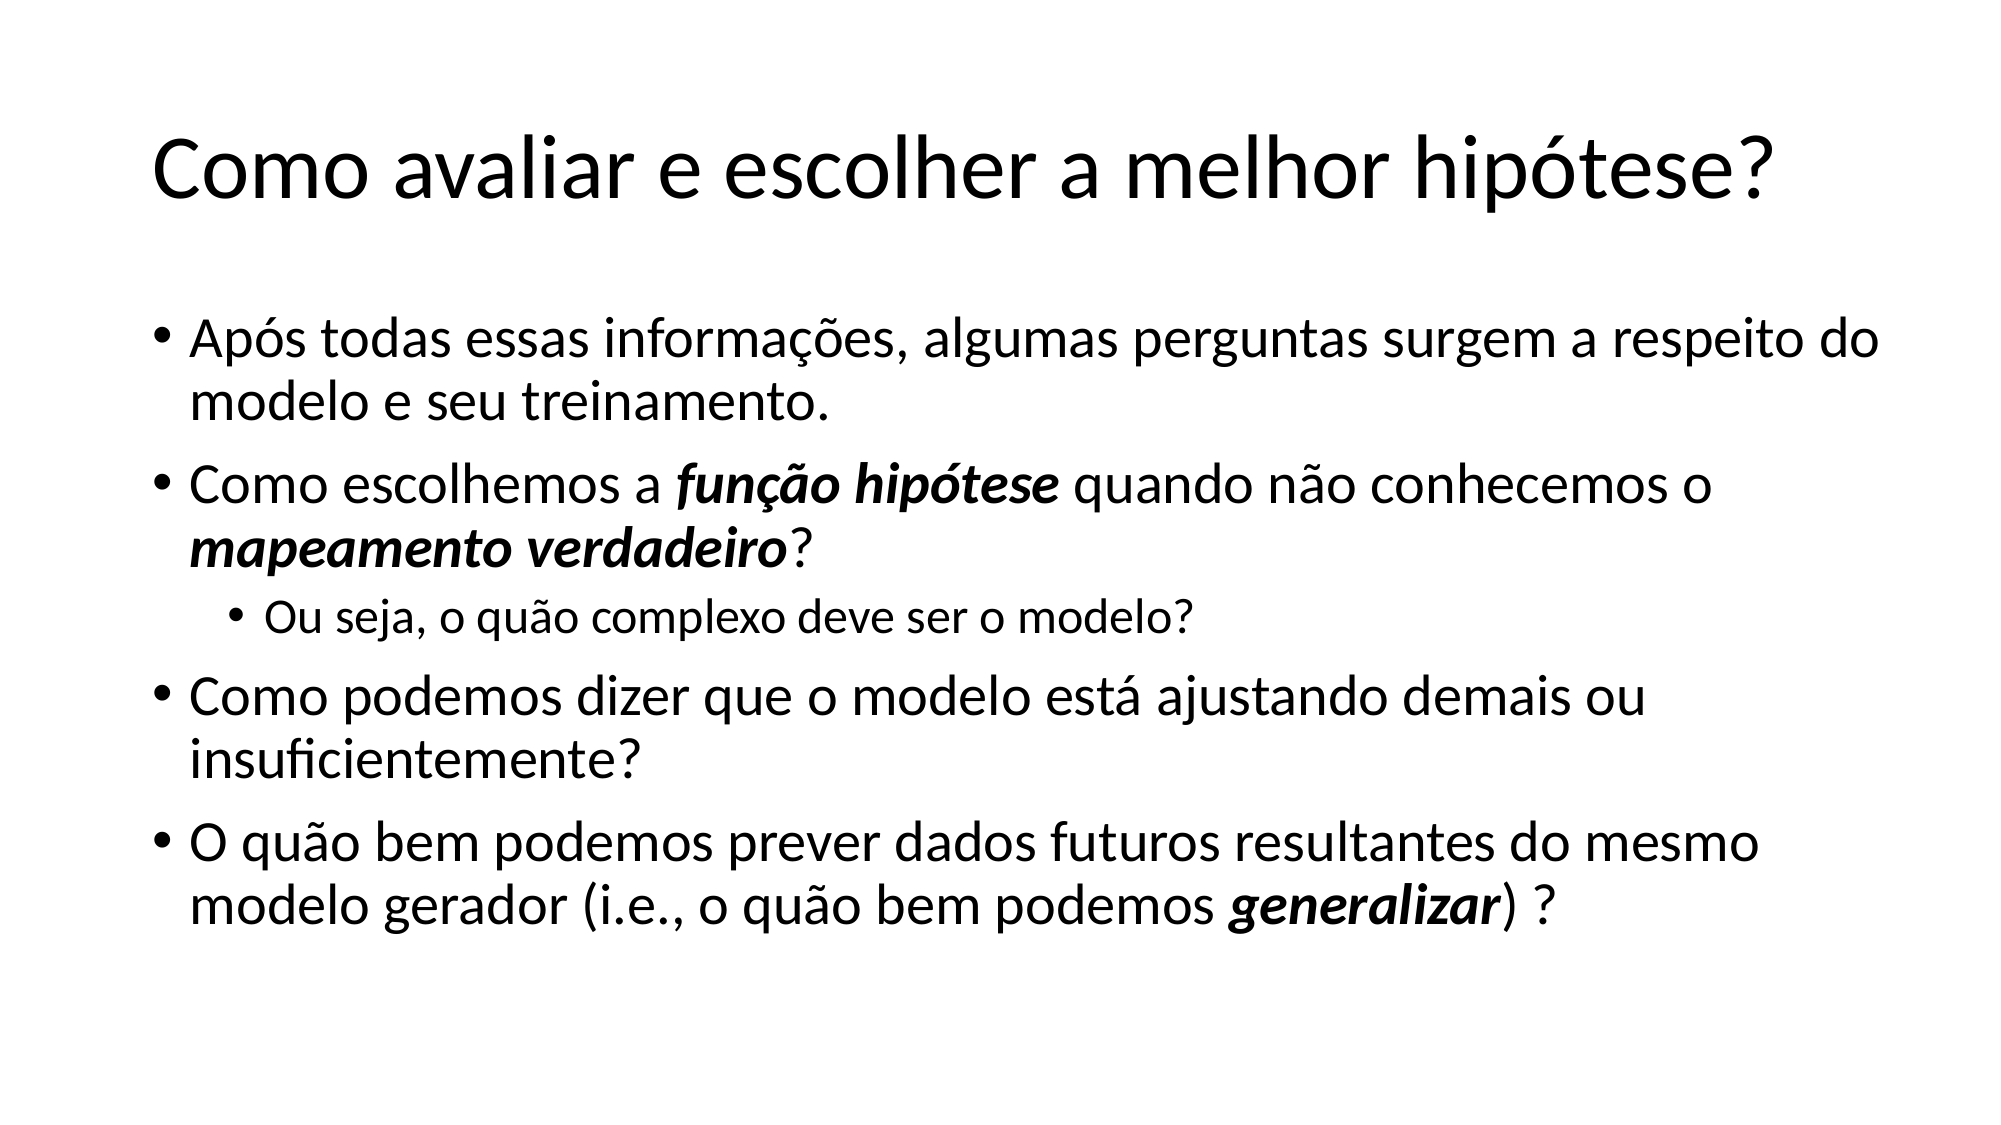

# Como avaliar e escolher a melhor hipótese?
Após todas essas informações, algumas perguntas surgem a respeito do modelo e seu treinamento.
Como escolhemos a função hipótese quando não conhecemos o mapeamento verdadeiro?
Ou seja, o quão complexo deve ser o modelo?
Como podemos dizer que o modelo está ajustando demais ou insuficientemente?
O quão bem podemos prever dados futuros resultantes do mesmo modelo gerador (i.e., o quão bem podemos generalizar) ?